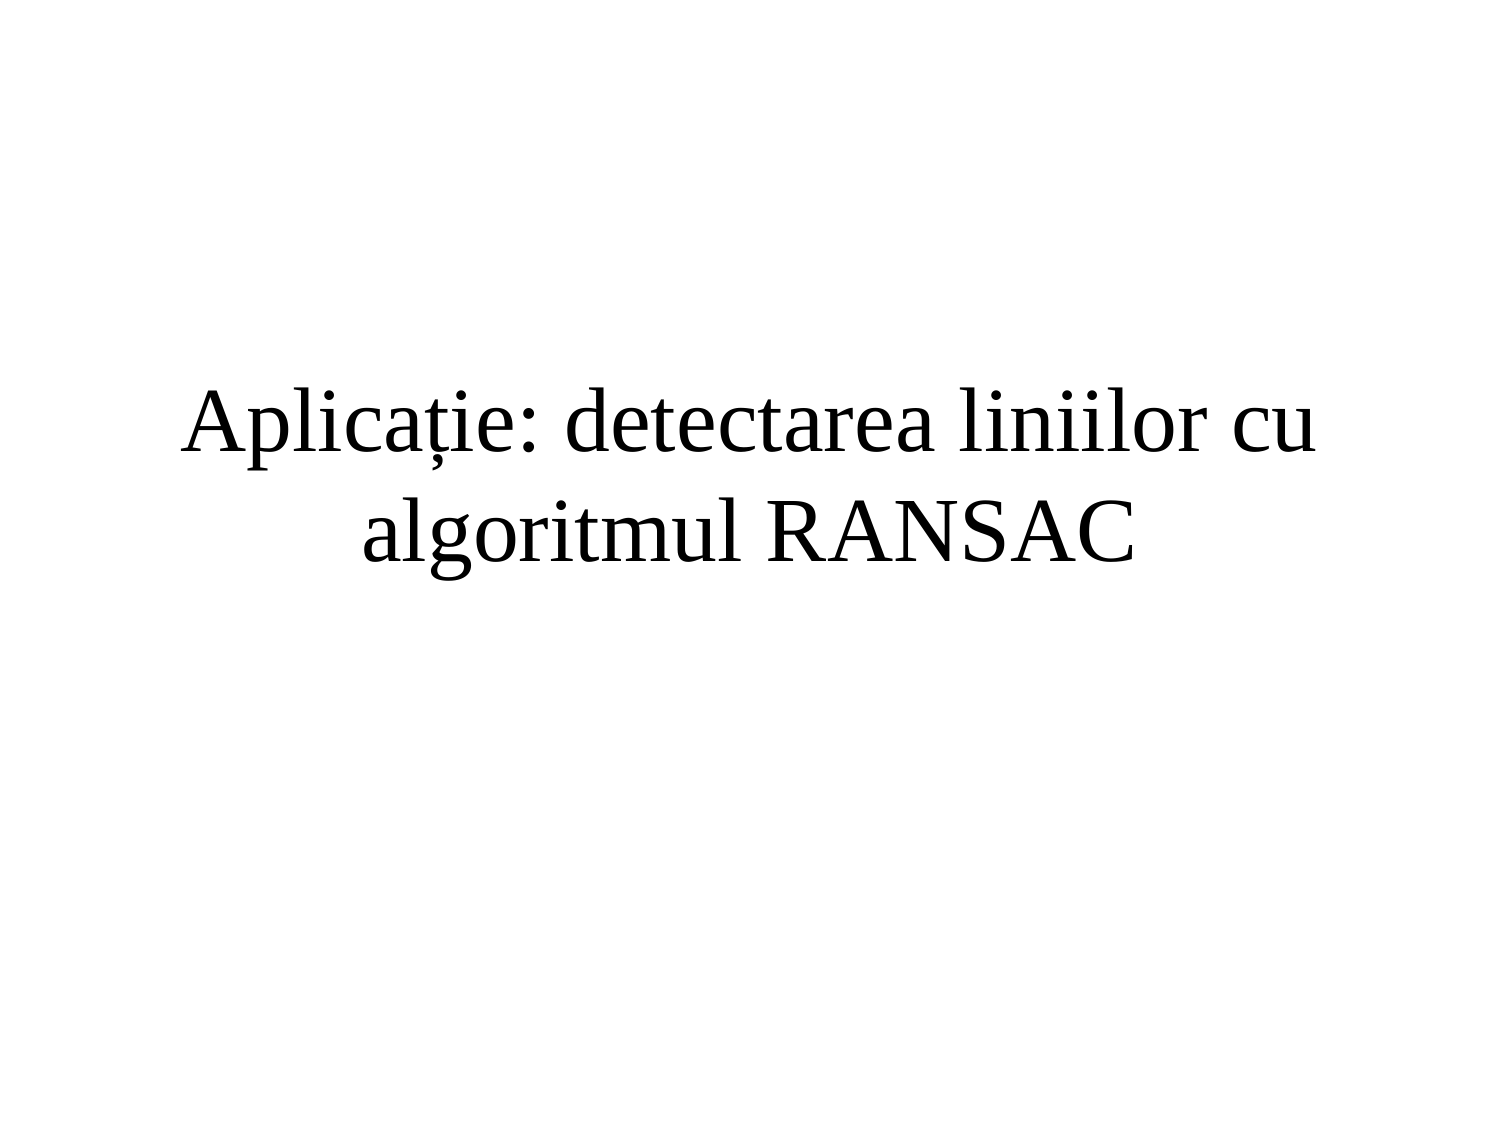

# Aplicație: detectarea liniilor cu algoritmul RANSAC